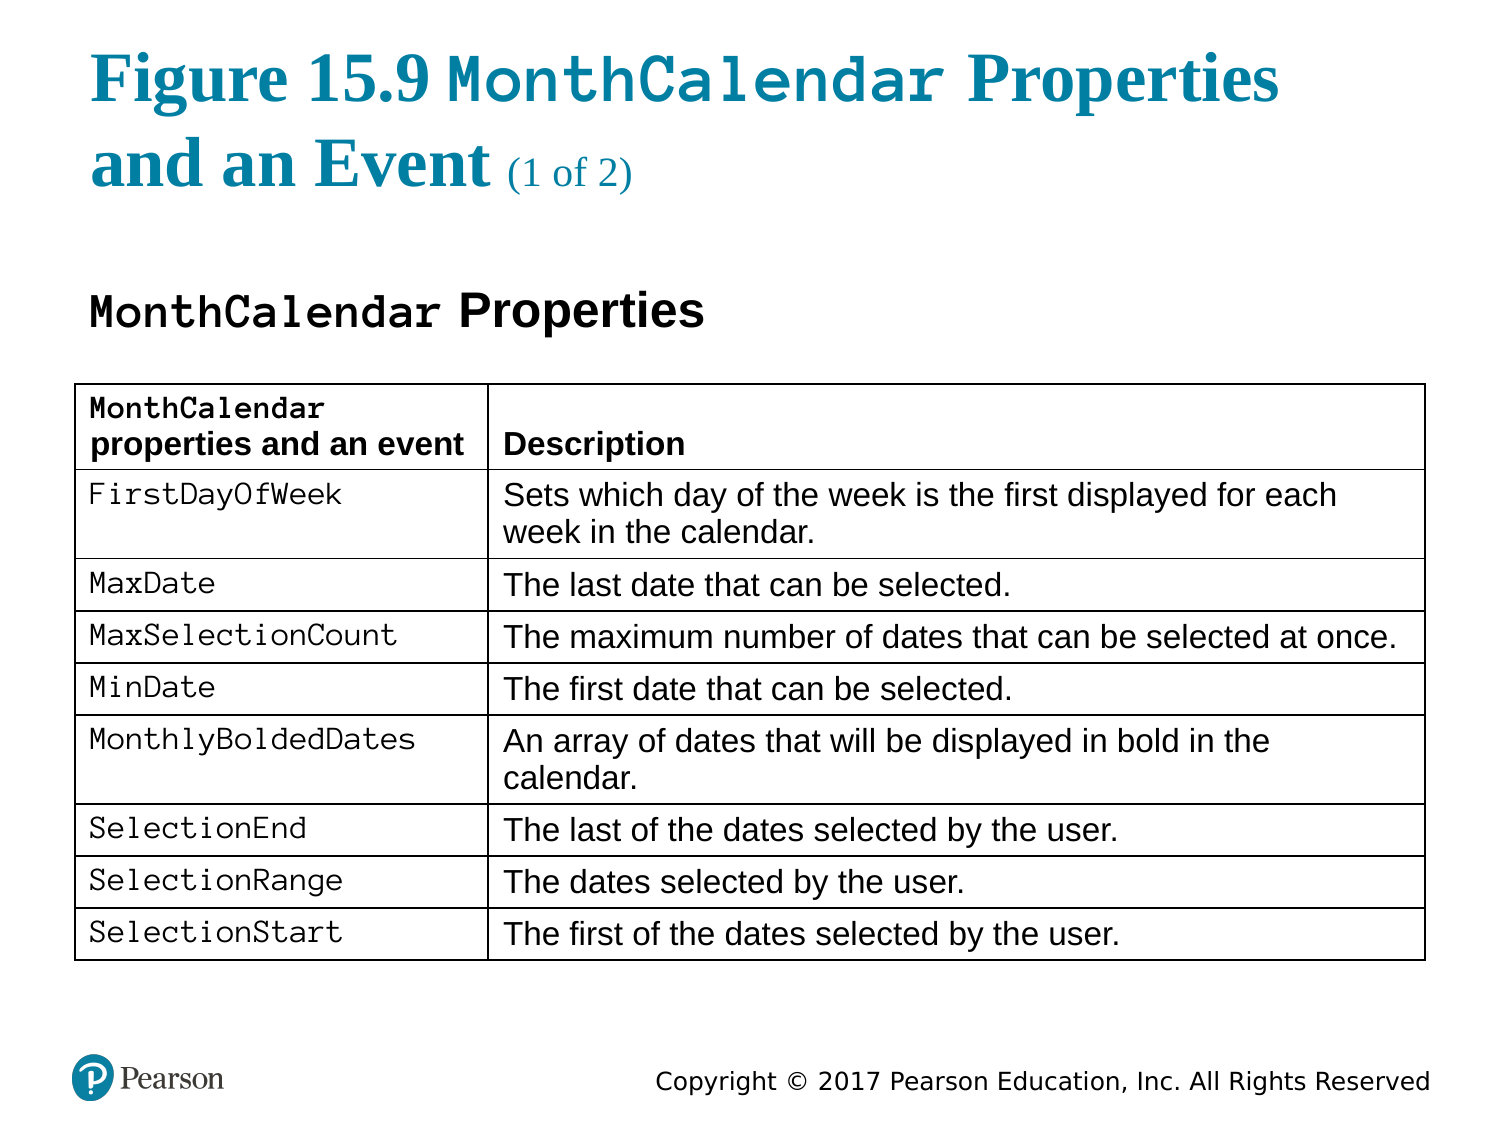

# Figure 15.9 MonthCalendar Properties and an Event (1 of 2)
MonthCalendar Properties
| MonthCalendar properties and an event | Description |
| --- | --- |
| FirstDayOfWeek | Sets which day of the week is the first displayed for each week in the calendar. |
| MaxDate | The last date that can be selected. |
| MaxSelectionCount | The maximum number of dates that can be selected at once. |
| MinDate | The first date that can be selected. |
| MonthlyBoldedDates | An array of dates that will be displayed in bold in the calendar. |
| SelectionEnd | The last of the dates selected by the user. |
| SelectionRange | The dates selected by the user. |
| SelectionStart | The first of the dates selected by the user. |